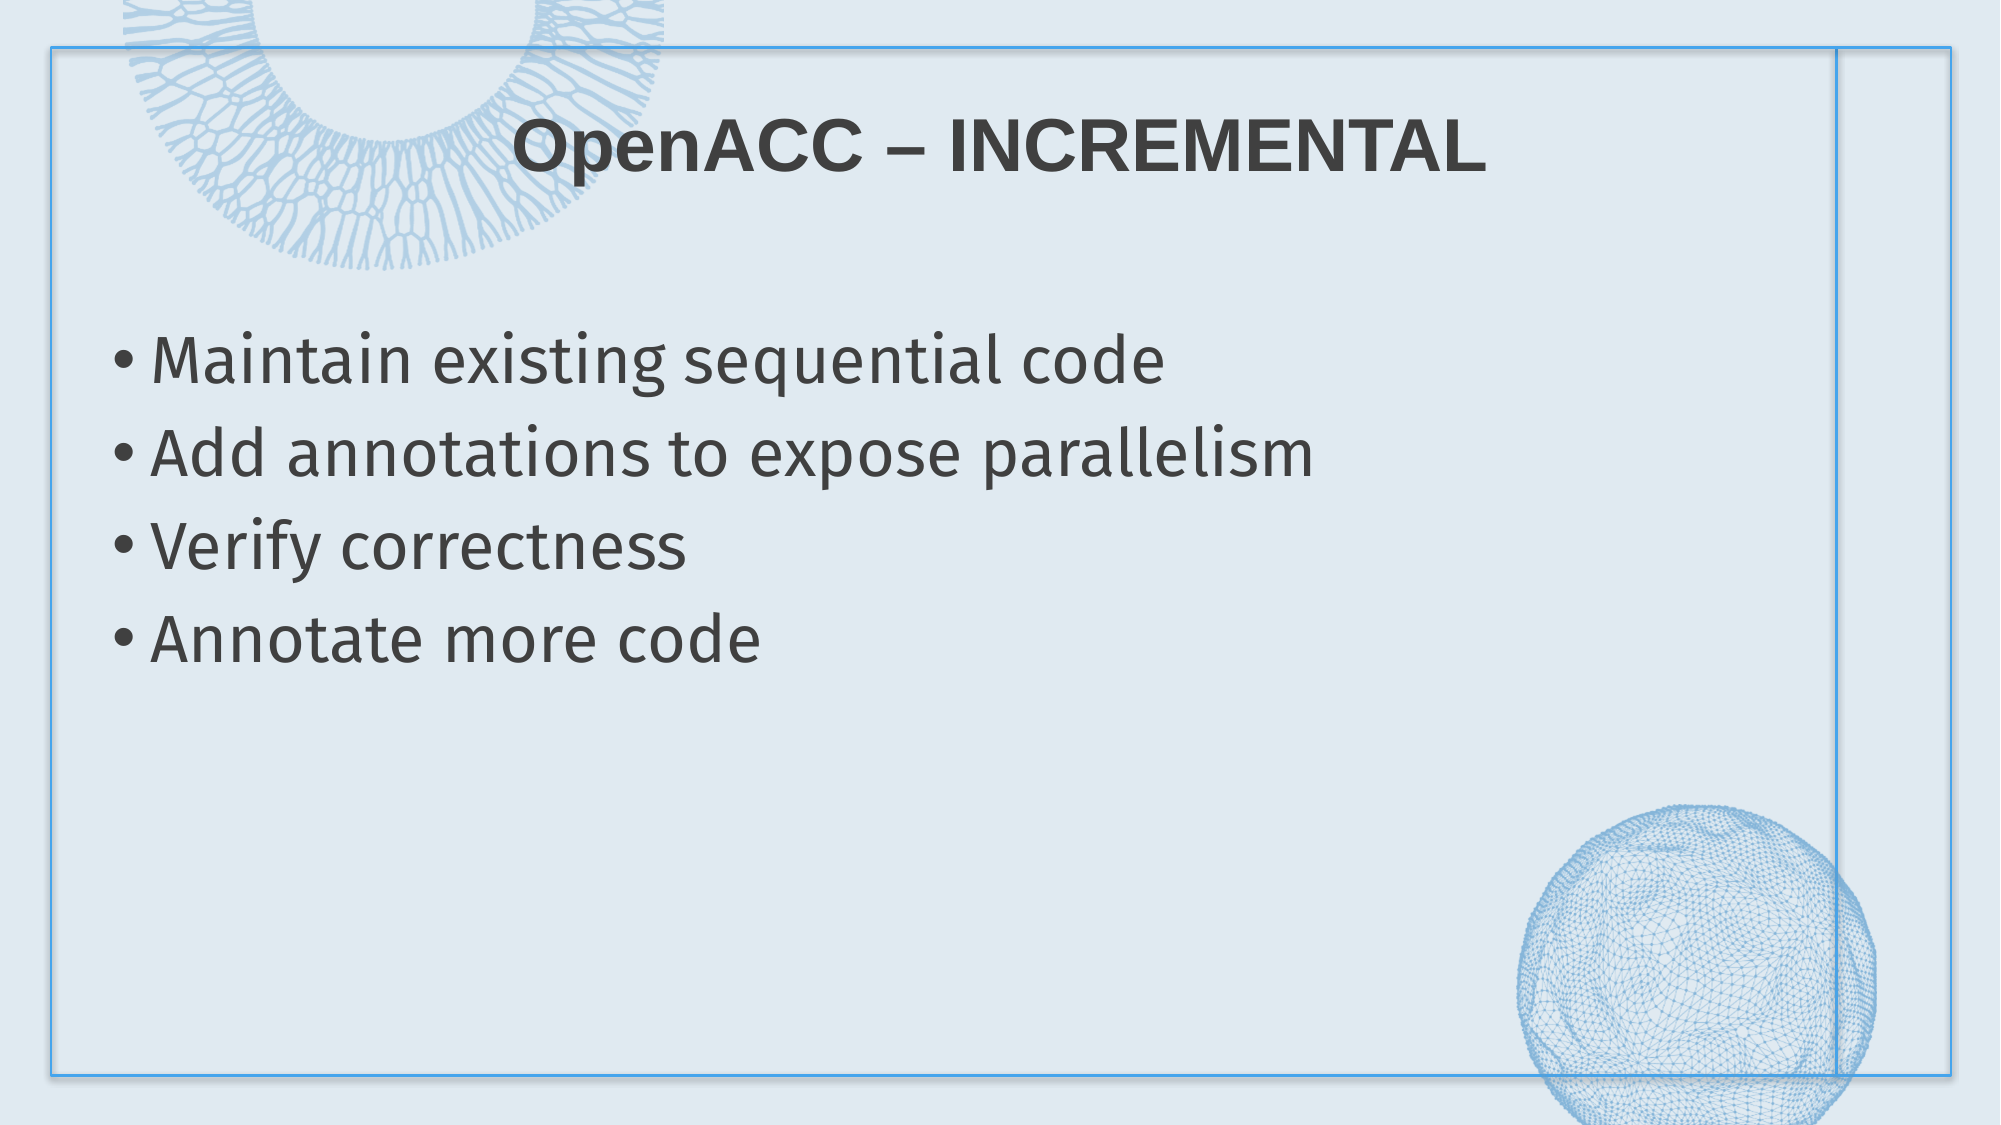

# OpenACC – Incremental
Maintain existing sequential code
Add annotations to expose parallelism
Verify correctness
Annotate more code